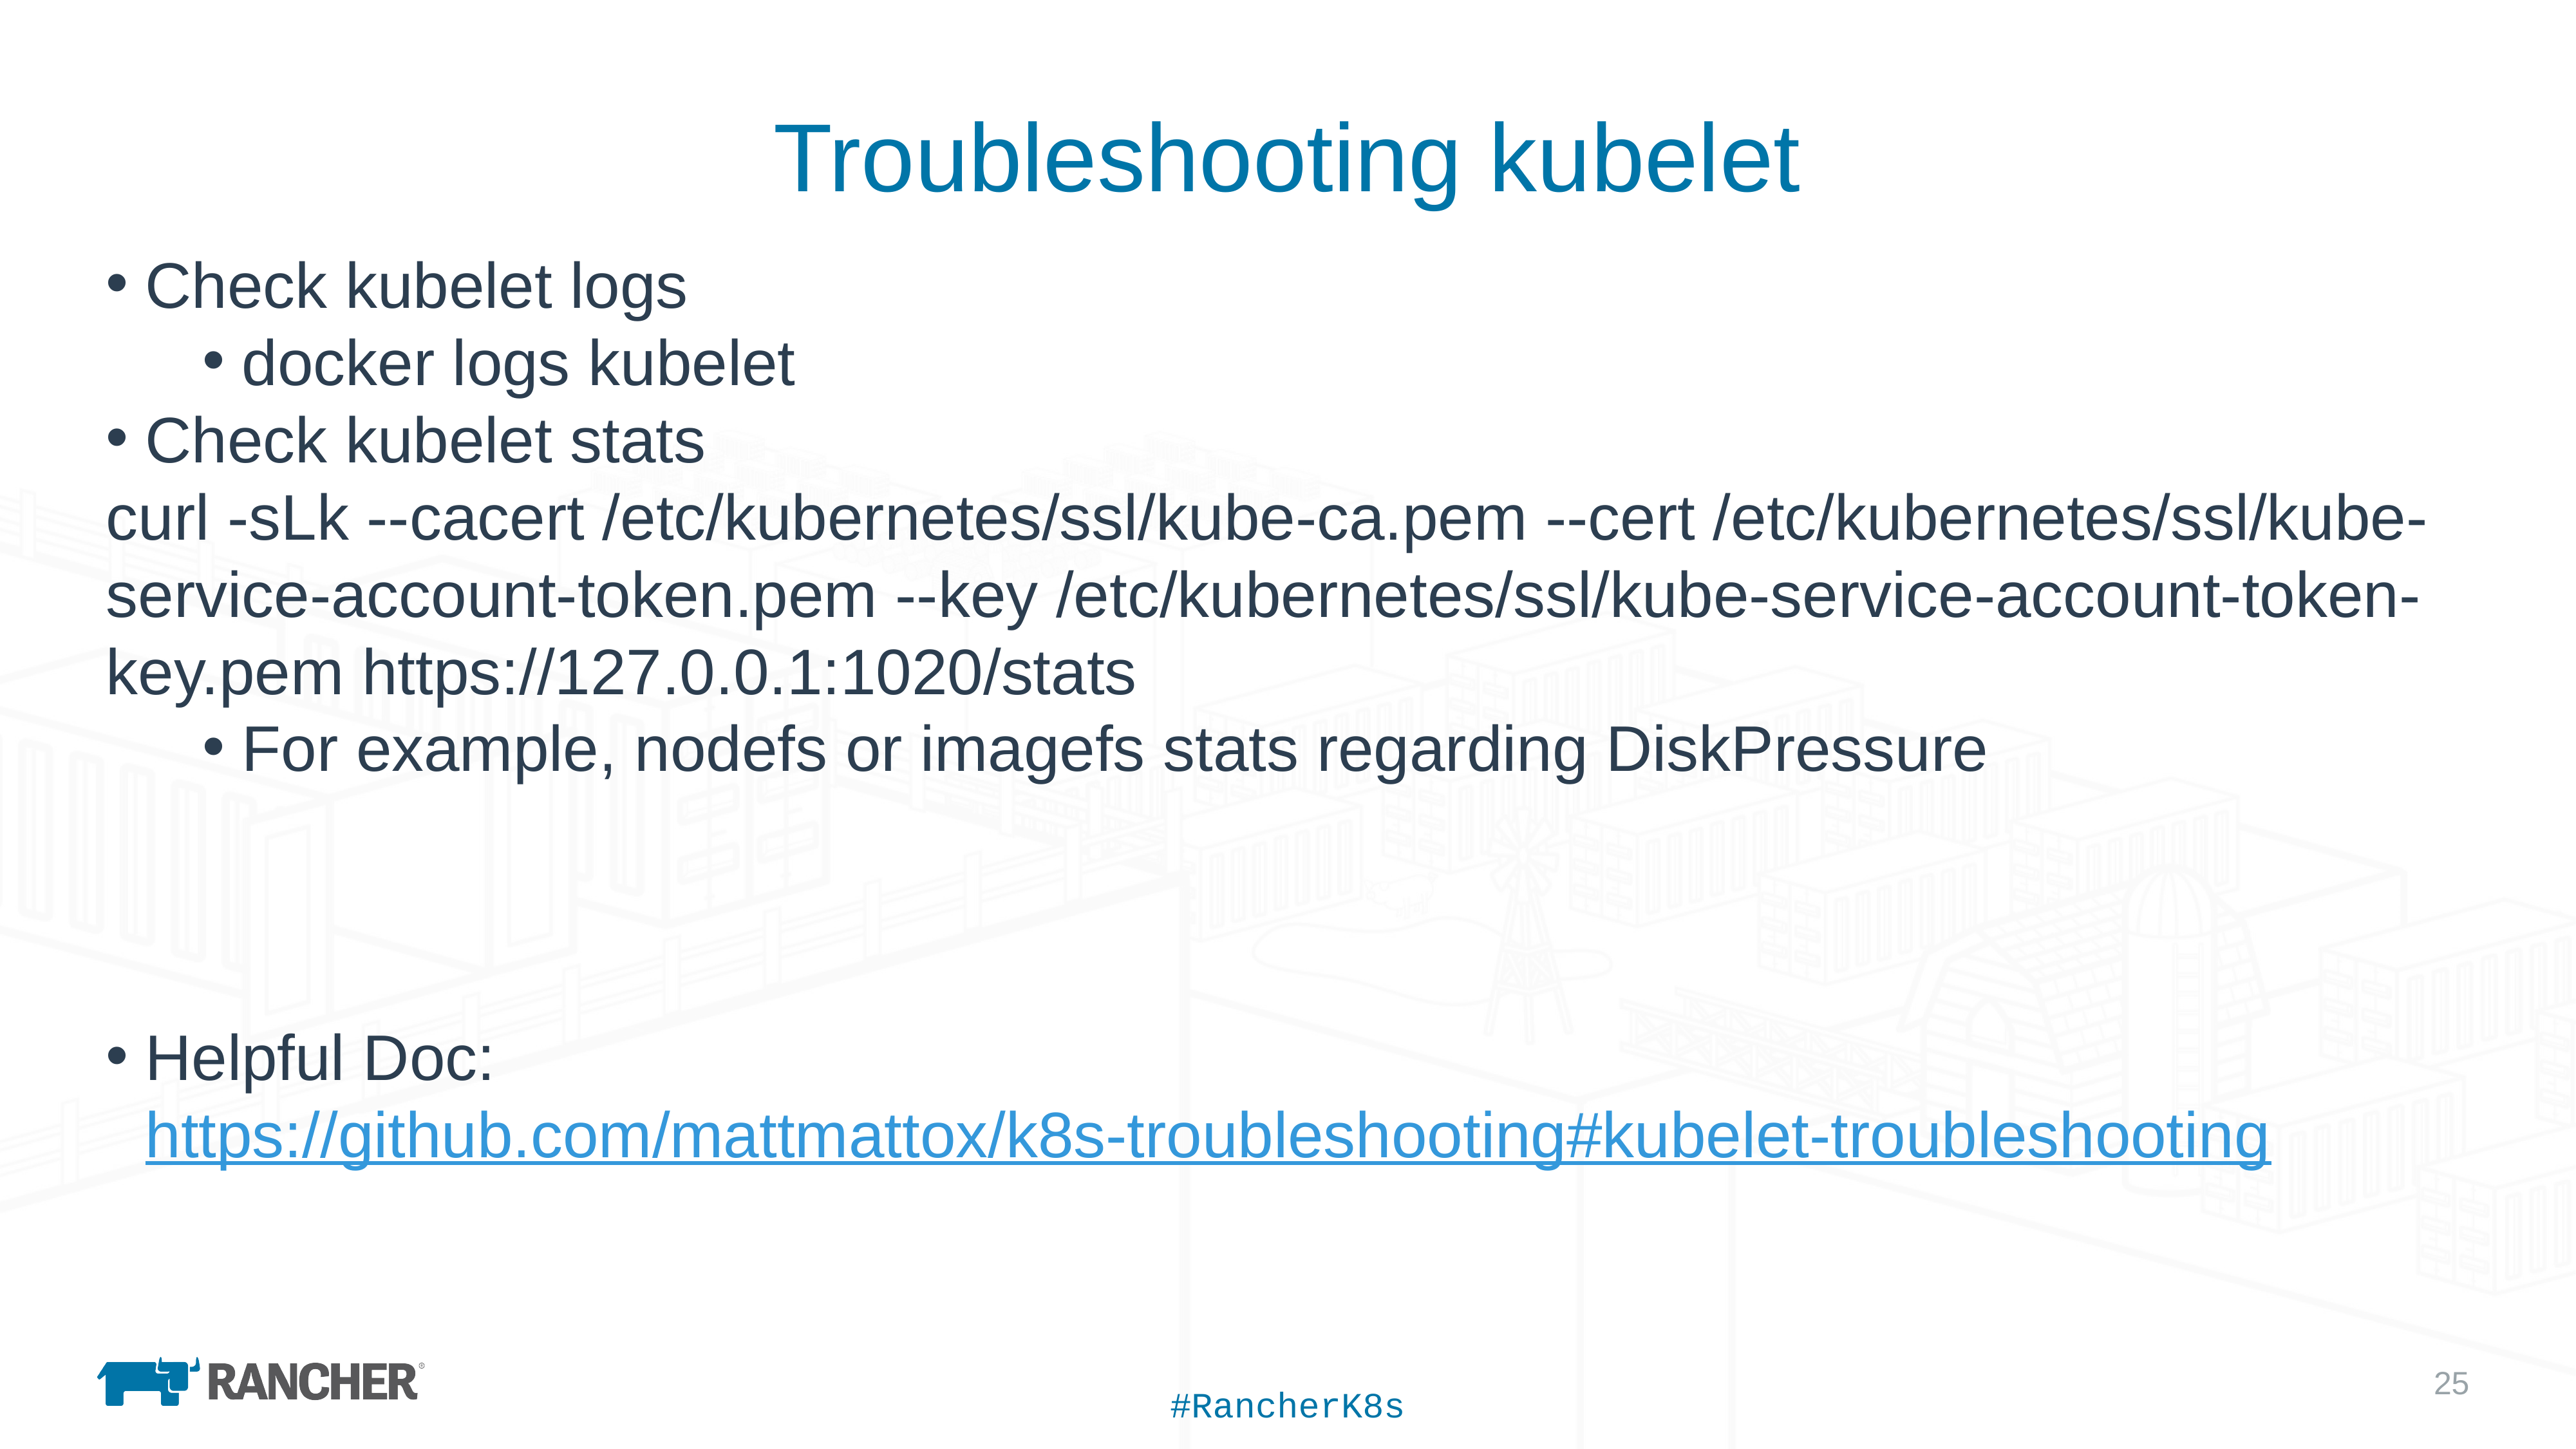

# Troubleshooting kubelet
Check kubelet logs
docker logs kubelet
Check kubelet stats
curl -sLk --cacert /etc/kubernetes/ssl/kube-ca.pem --cert /etc/kubernetes/ssl/kube-service-account-token.pem --key /etc/kubernetes/ssl/kube-service-account-token-key.pem https://127.0.0.1:1020/stats
For example, nodefs or imagefs stats regarding DiskPressure

Helpful Doc: https://github.com/mattmattox/k8s-troubleshooting#kubelet-troubleshooting
#RancherK8s